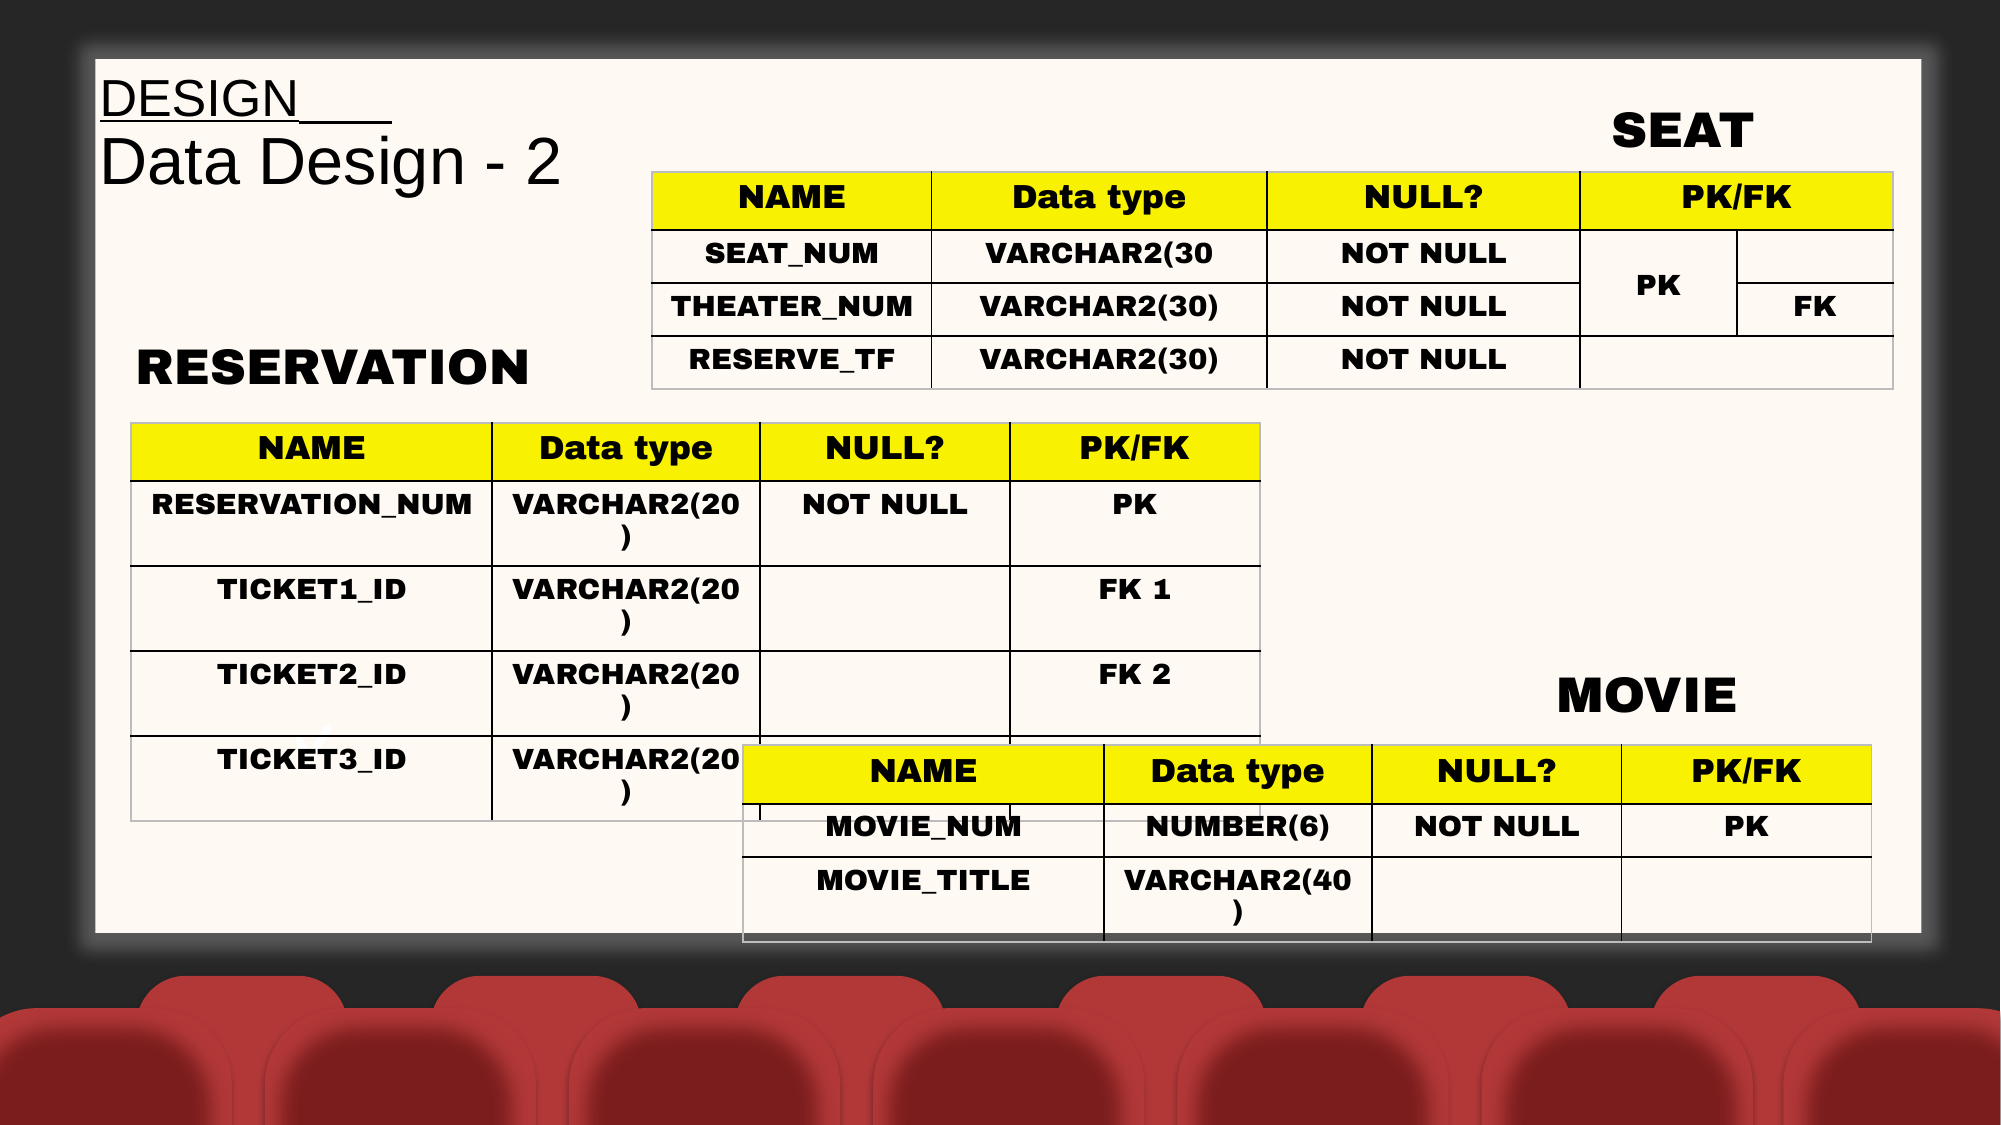

DESIGN
SEAT
Data Design - 2
| NAME | Data type | NULL? | PK/FK |  |
| --- | --- | --- | --- | --- |
| SEAT\_NUM | VARCHAR2(30 | NOT NULL | PK |  |
| THEATER\_NUM | VARCHAR2(30) | NOT NULL |  | FK |
| RESERVE\_TF | VARCHAR2(30) | NOT NULL |  |  |
RESERVATION
| NAME | Data type | NULL? | PK/FK |
| --- | --- | --- | --- |
| RESERVATION\_NUM | VARCHAR2(20) | NOT NULL | PK |
| TICKET1\_ID | VARCHAR2(20) |  | FK 1 |
| TICKET2\_ID | VARCHAR2(20) |  | FK 2 |
| TICKET3\_ID | VARCHAR2(20) |  | FK 3 |
MOVIE

| NAME | Data type | NULL? | PK/FK |
| --- | --- | --- | --- |
| MOVIE\_NUM | NUMBER(6) | NOT NULL | PK |
| MOVIE\_TITLE | VARCHAR2(40) |  |  |